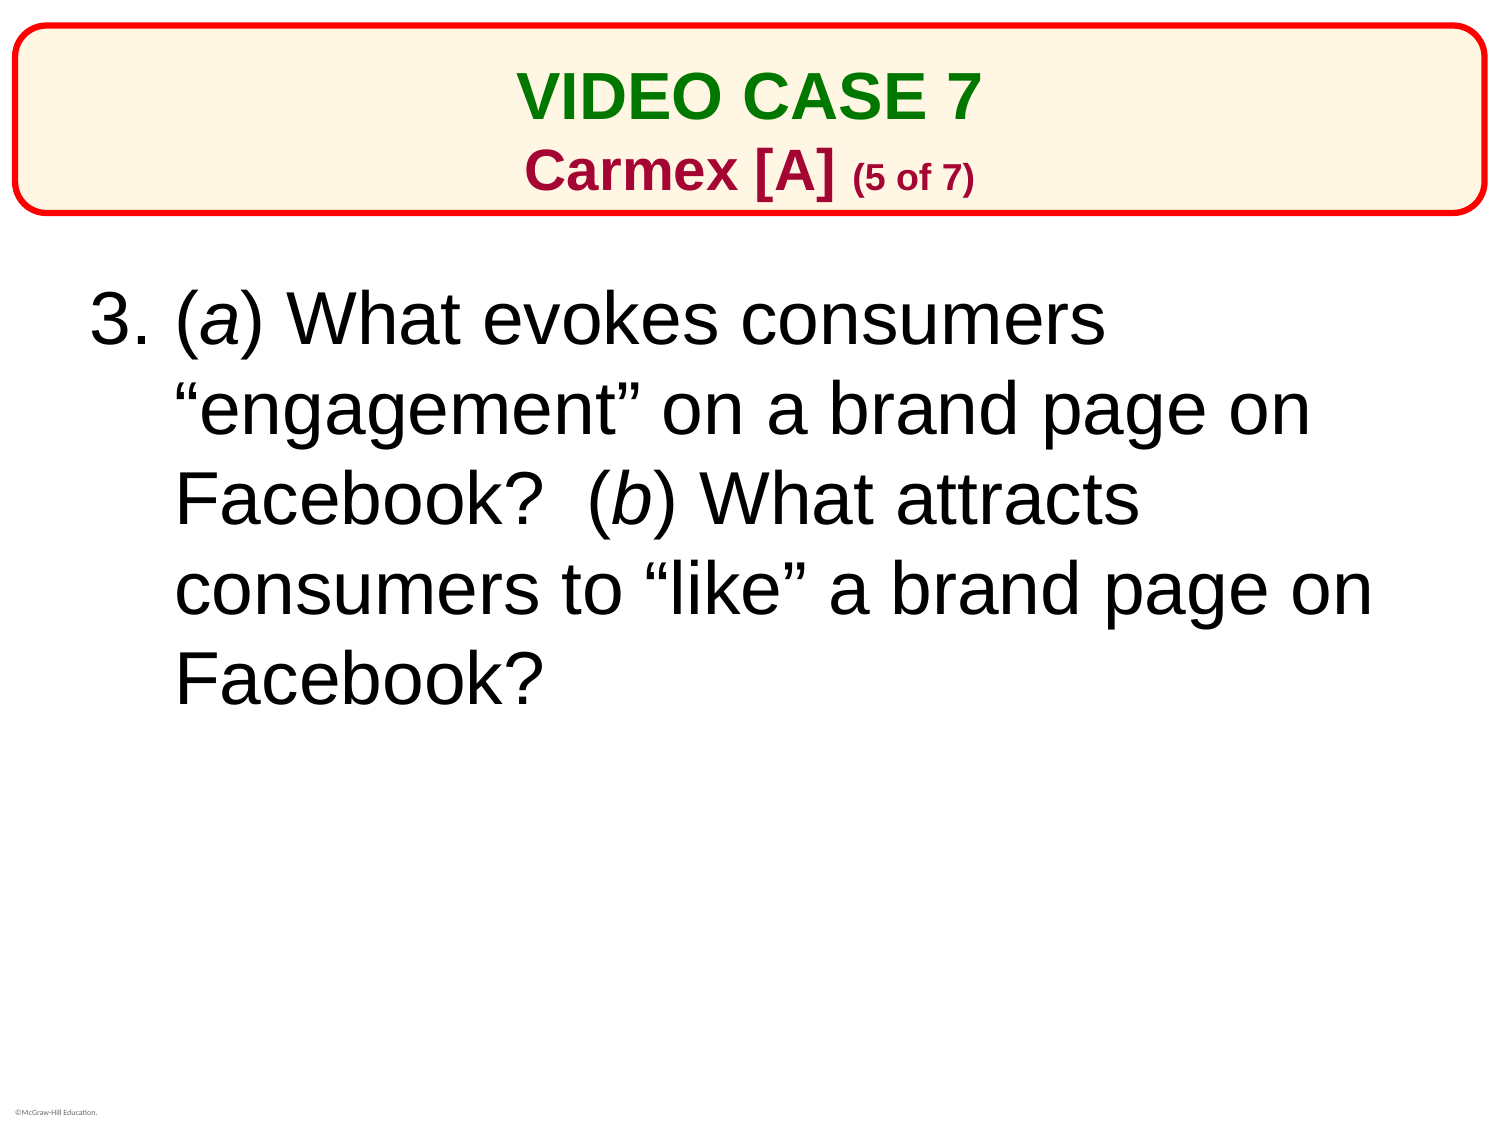

# VIDEO CASE 7 Carmex [A] (5 of 7)
(a) What evokes consumers “engagement” on a brand page on Facebook?  (b) What attracts consumers to “like” a brand page on Facebook?